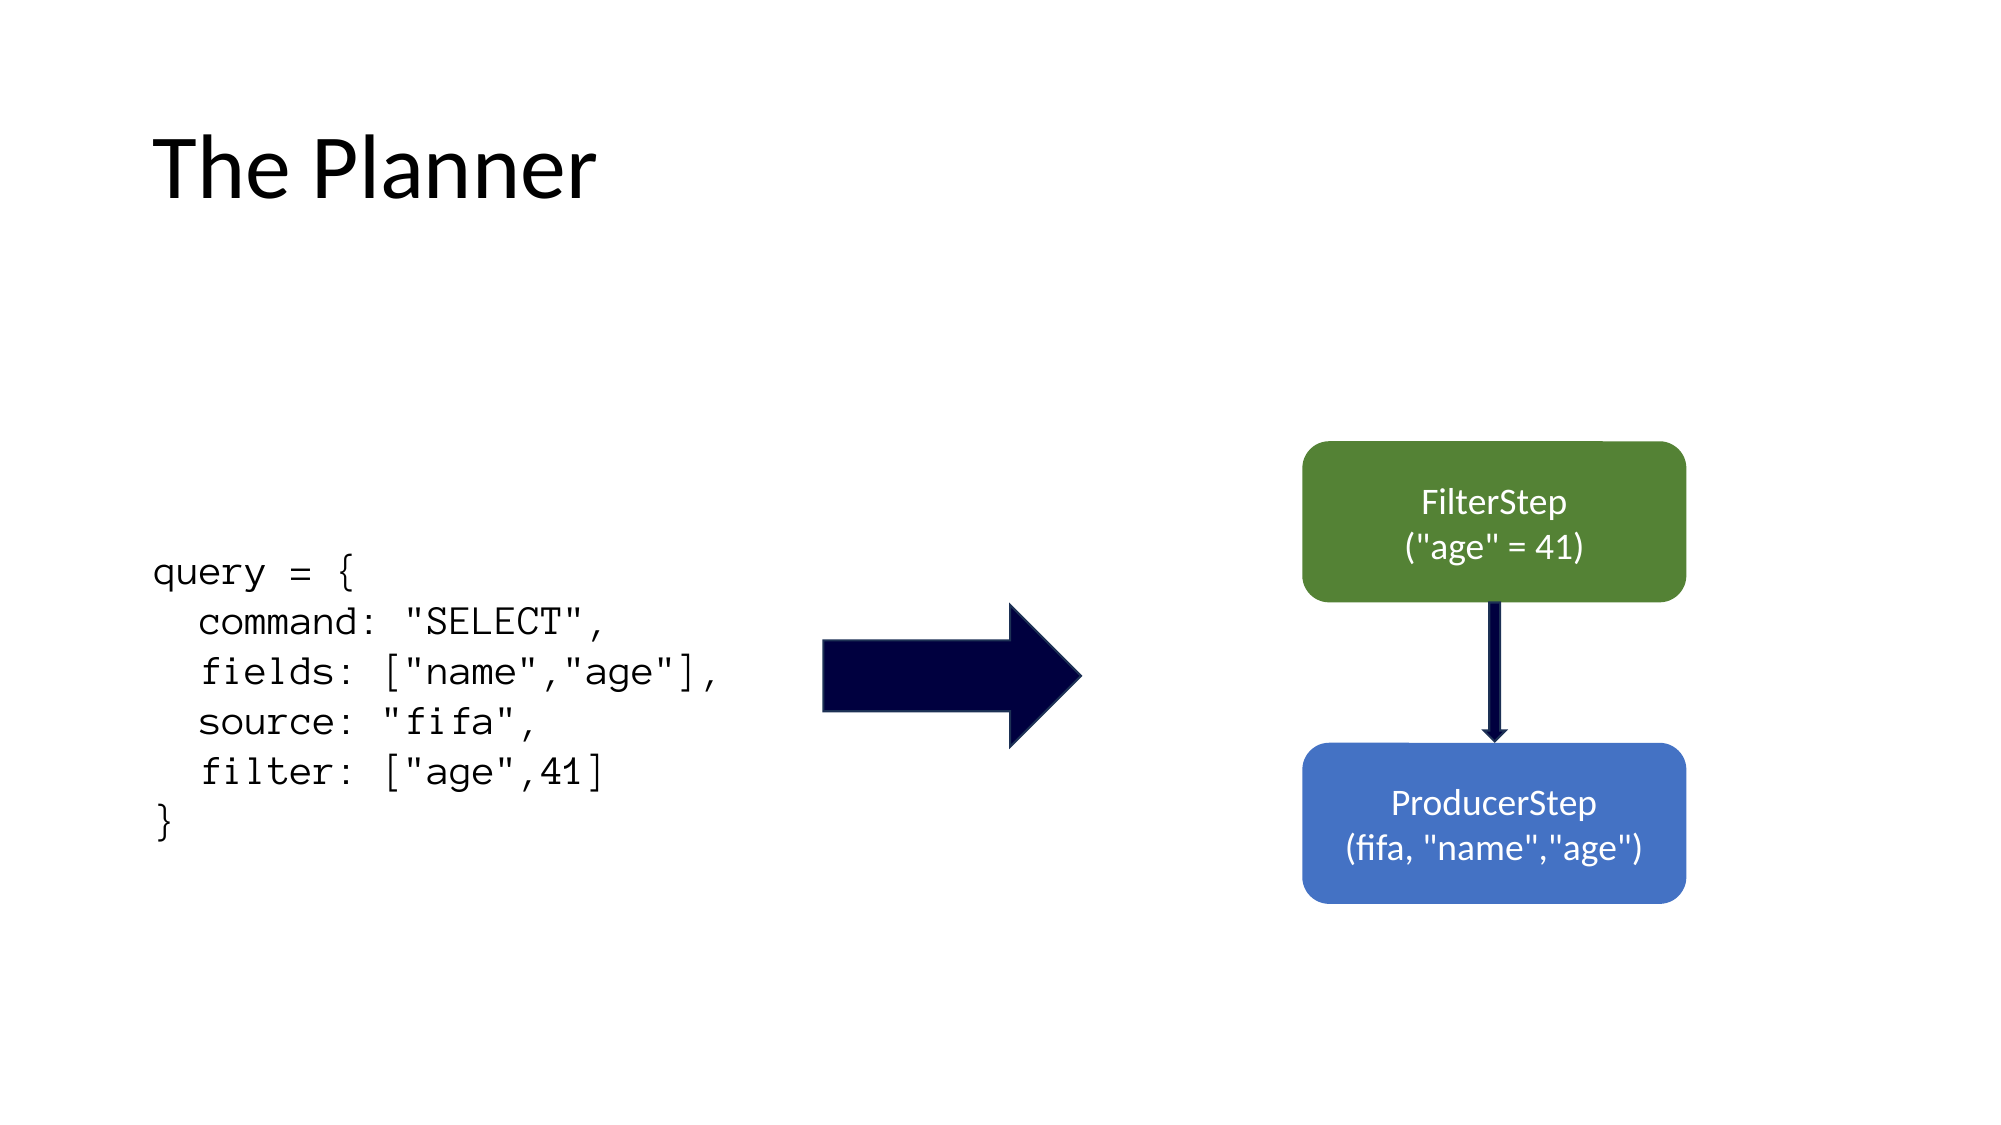

# The Planner
FilterStep
("age" = 41)
query = {
  command: "SELECT",
  fields: ["name","age"],
  source: "fifa",
  filter: ["age",41]
}

ProducerStep
(fifa, "name","age")